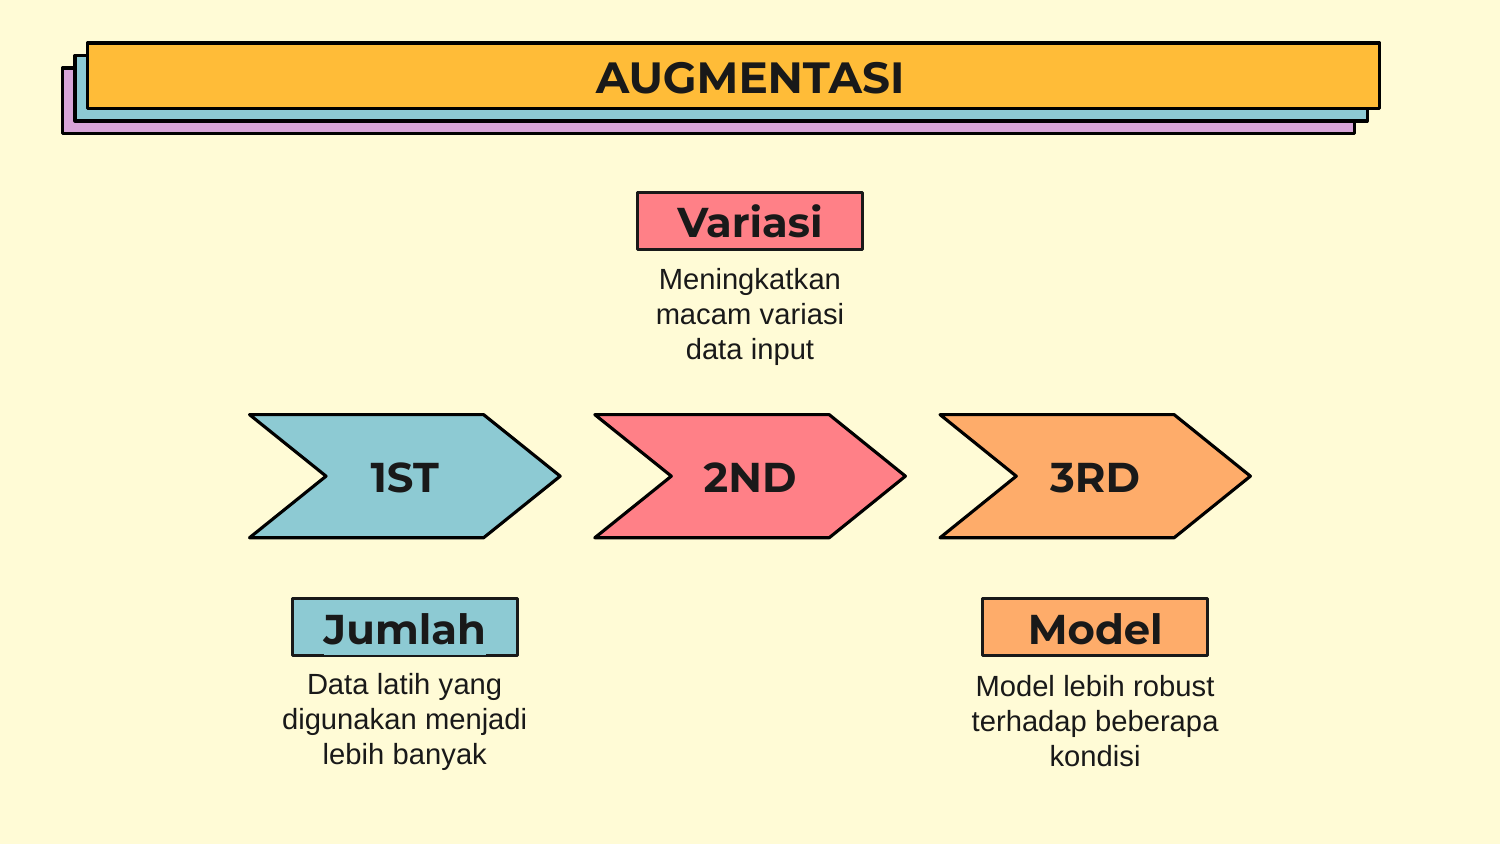

AUGMENTASI

Variasi
Meningkatkan macam variasi data input

1ST

2ND

3RD
Jumlah
Data latih yang digunakan menjadi lebih banyak

Model
Model lebih robust terhadap beberapa kondisi